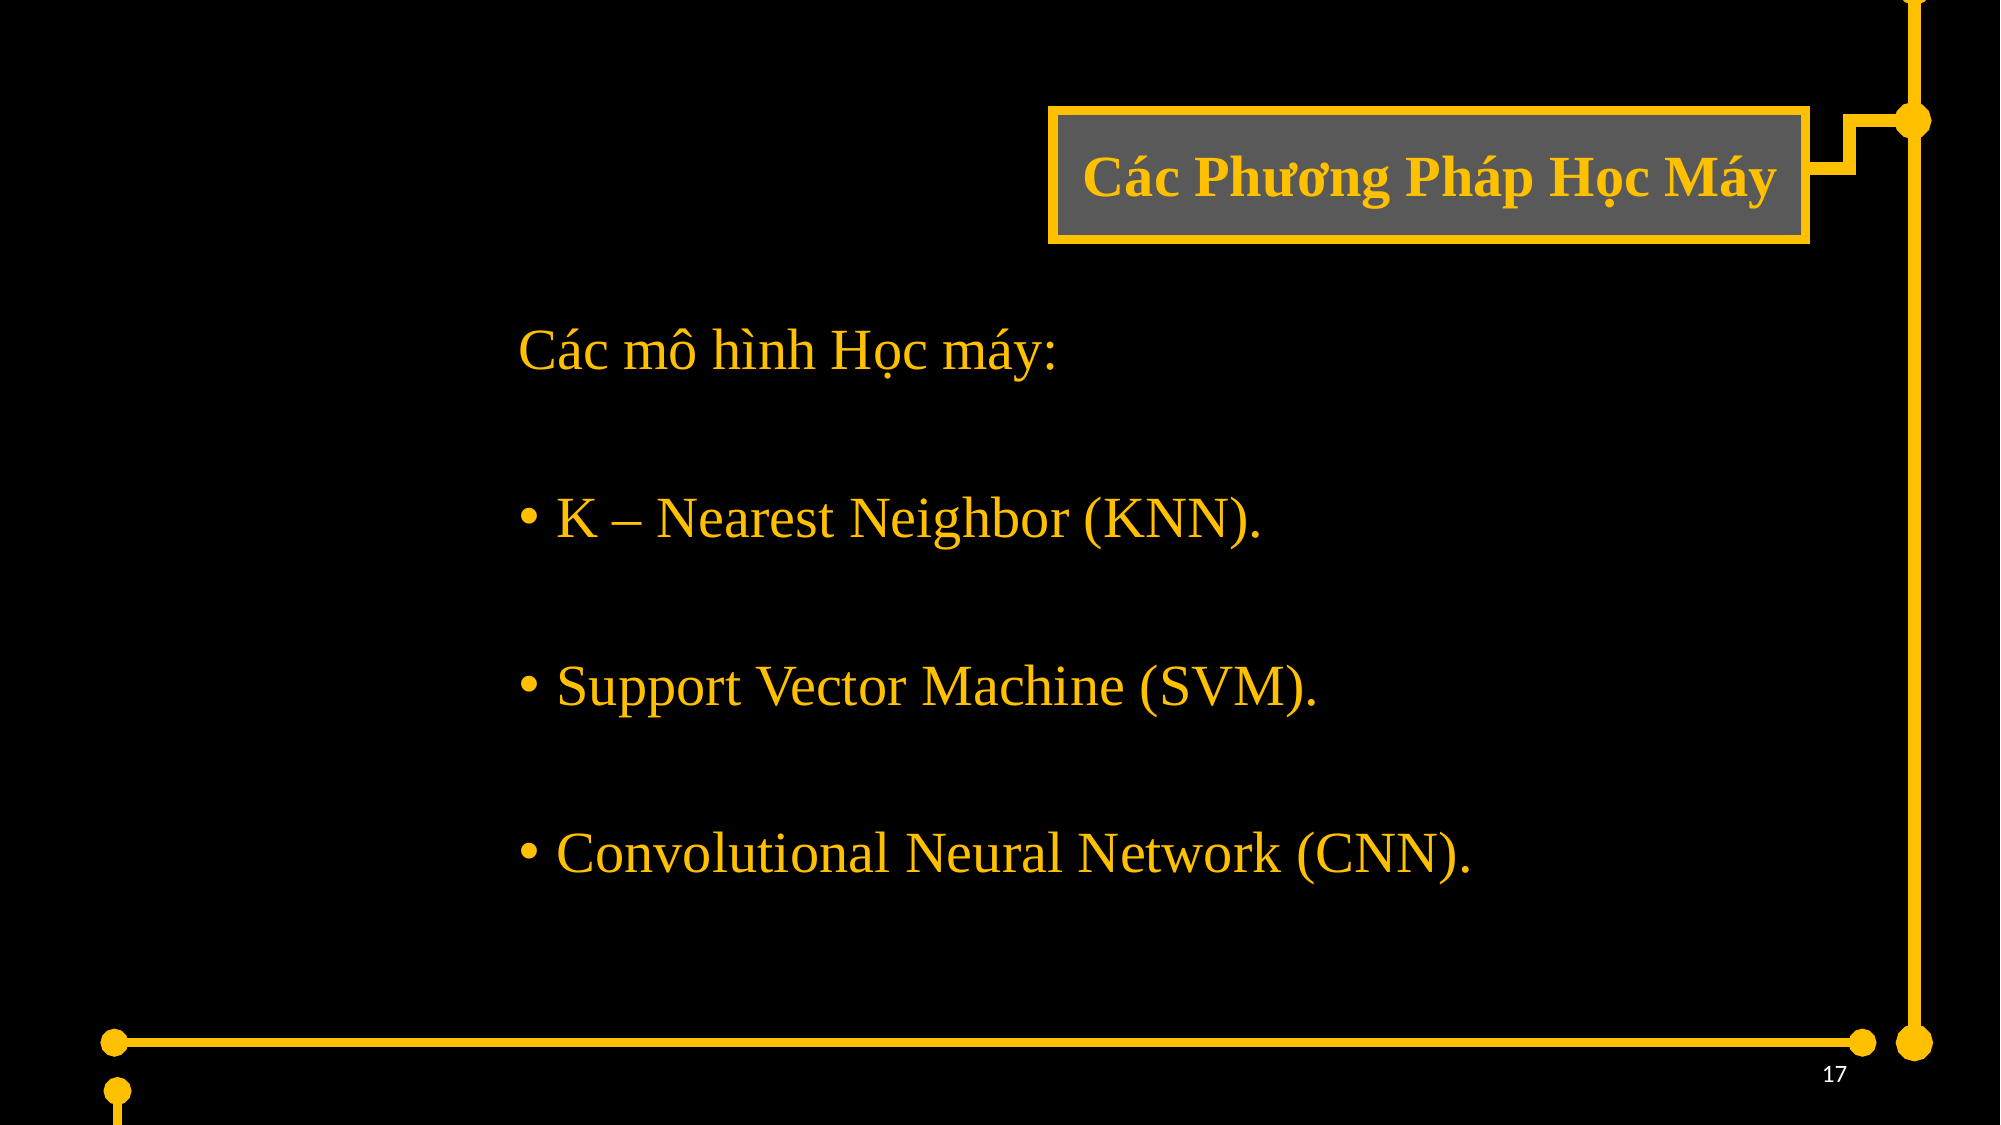

Các Phương Pháp Học Máy
Các mô hình Học máy:

K – Nearest Neighbor (KNN).

Support Vector Machine (SVM).

Convolutional Neural Network (CNN).
17